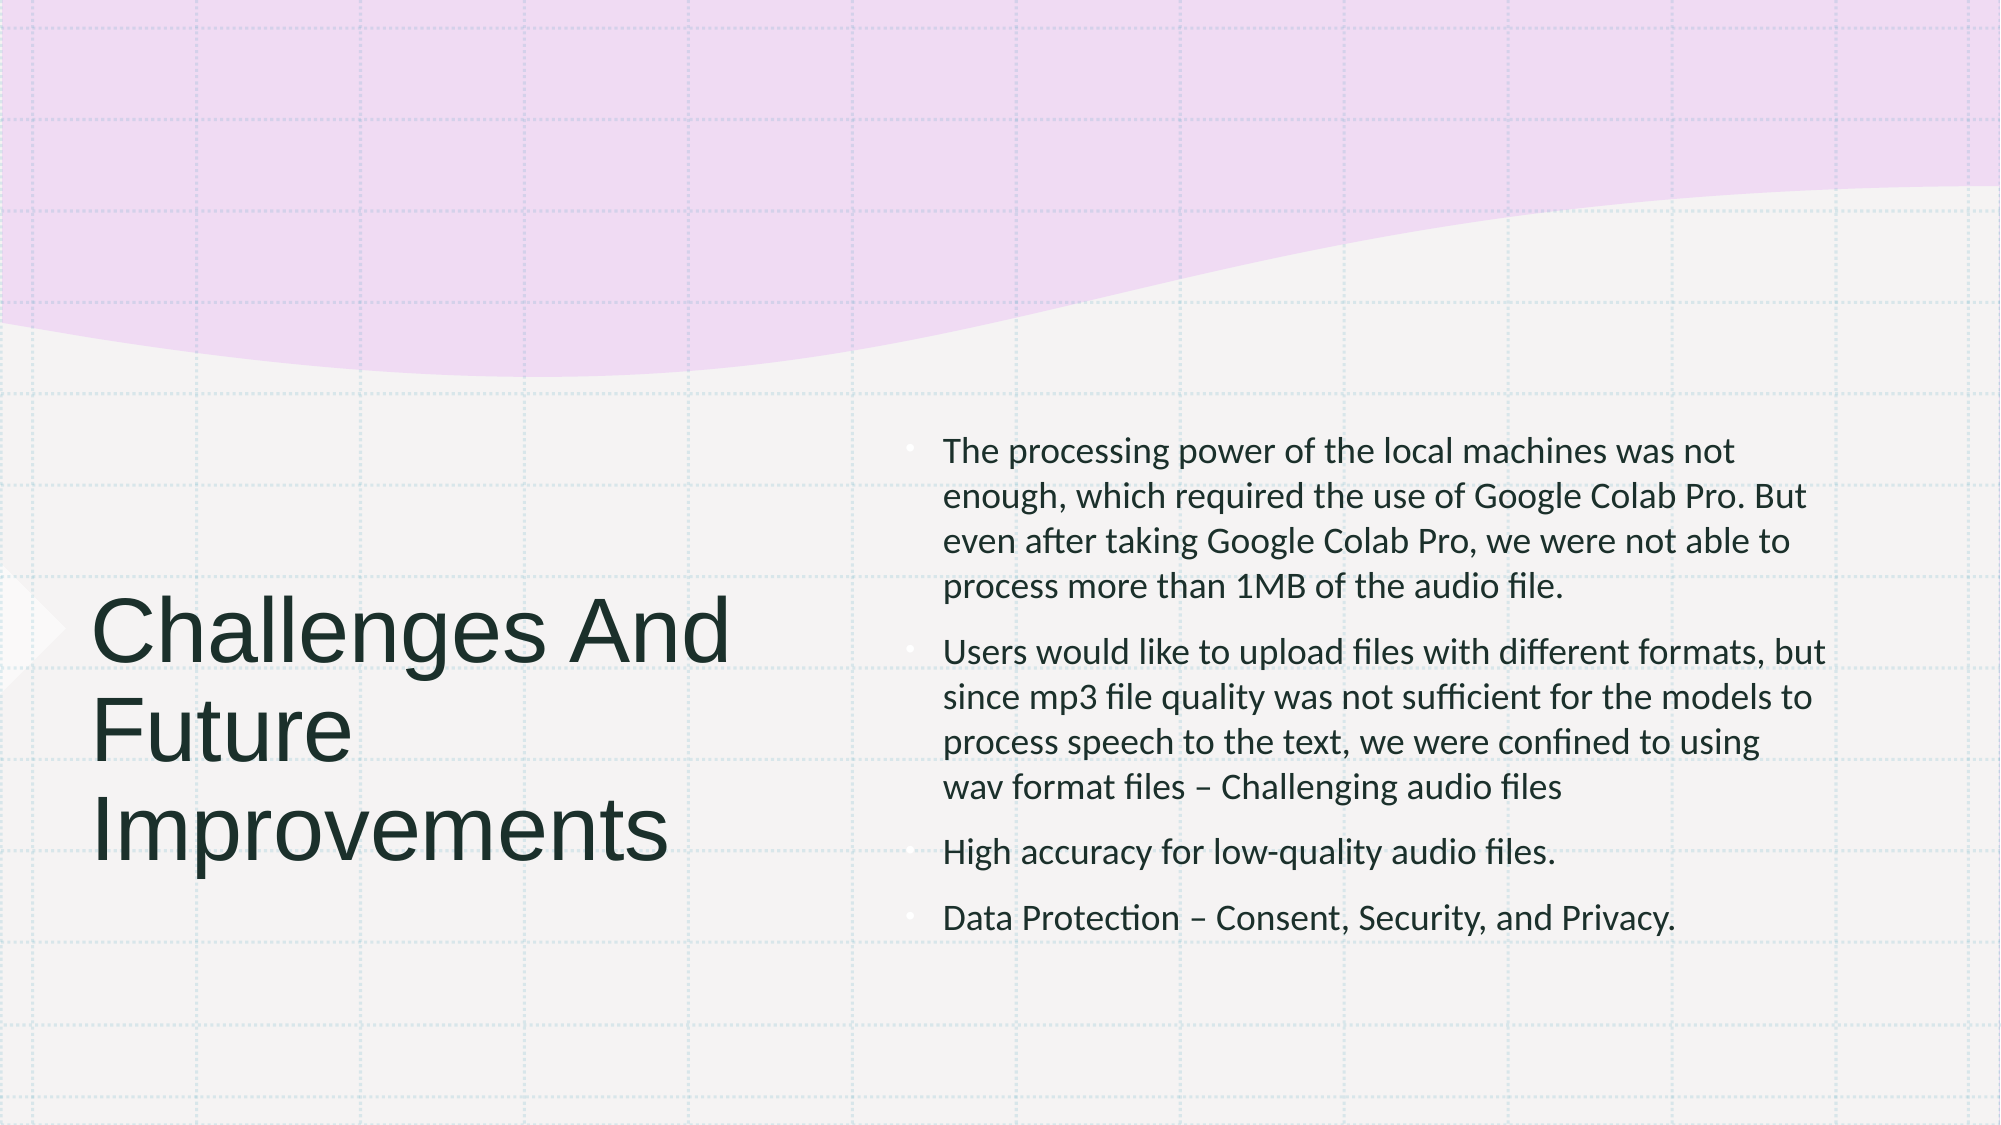

The processing power of the local machines was not enough, which required the use of Google Colab Pro. But even after taking Google Colab Pro, we were not able to process more than 1MB of the audio file.
Users would like to upload files with different formats, but since mp3 file quality was not sufficient for the models to process speech to the text, we were confined to using wav format files – Challenging audio files
High accuracy for low-quality audio files.
Data Protection – Consent, Security, and Privacy.

# Challenges And Future Improvements